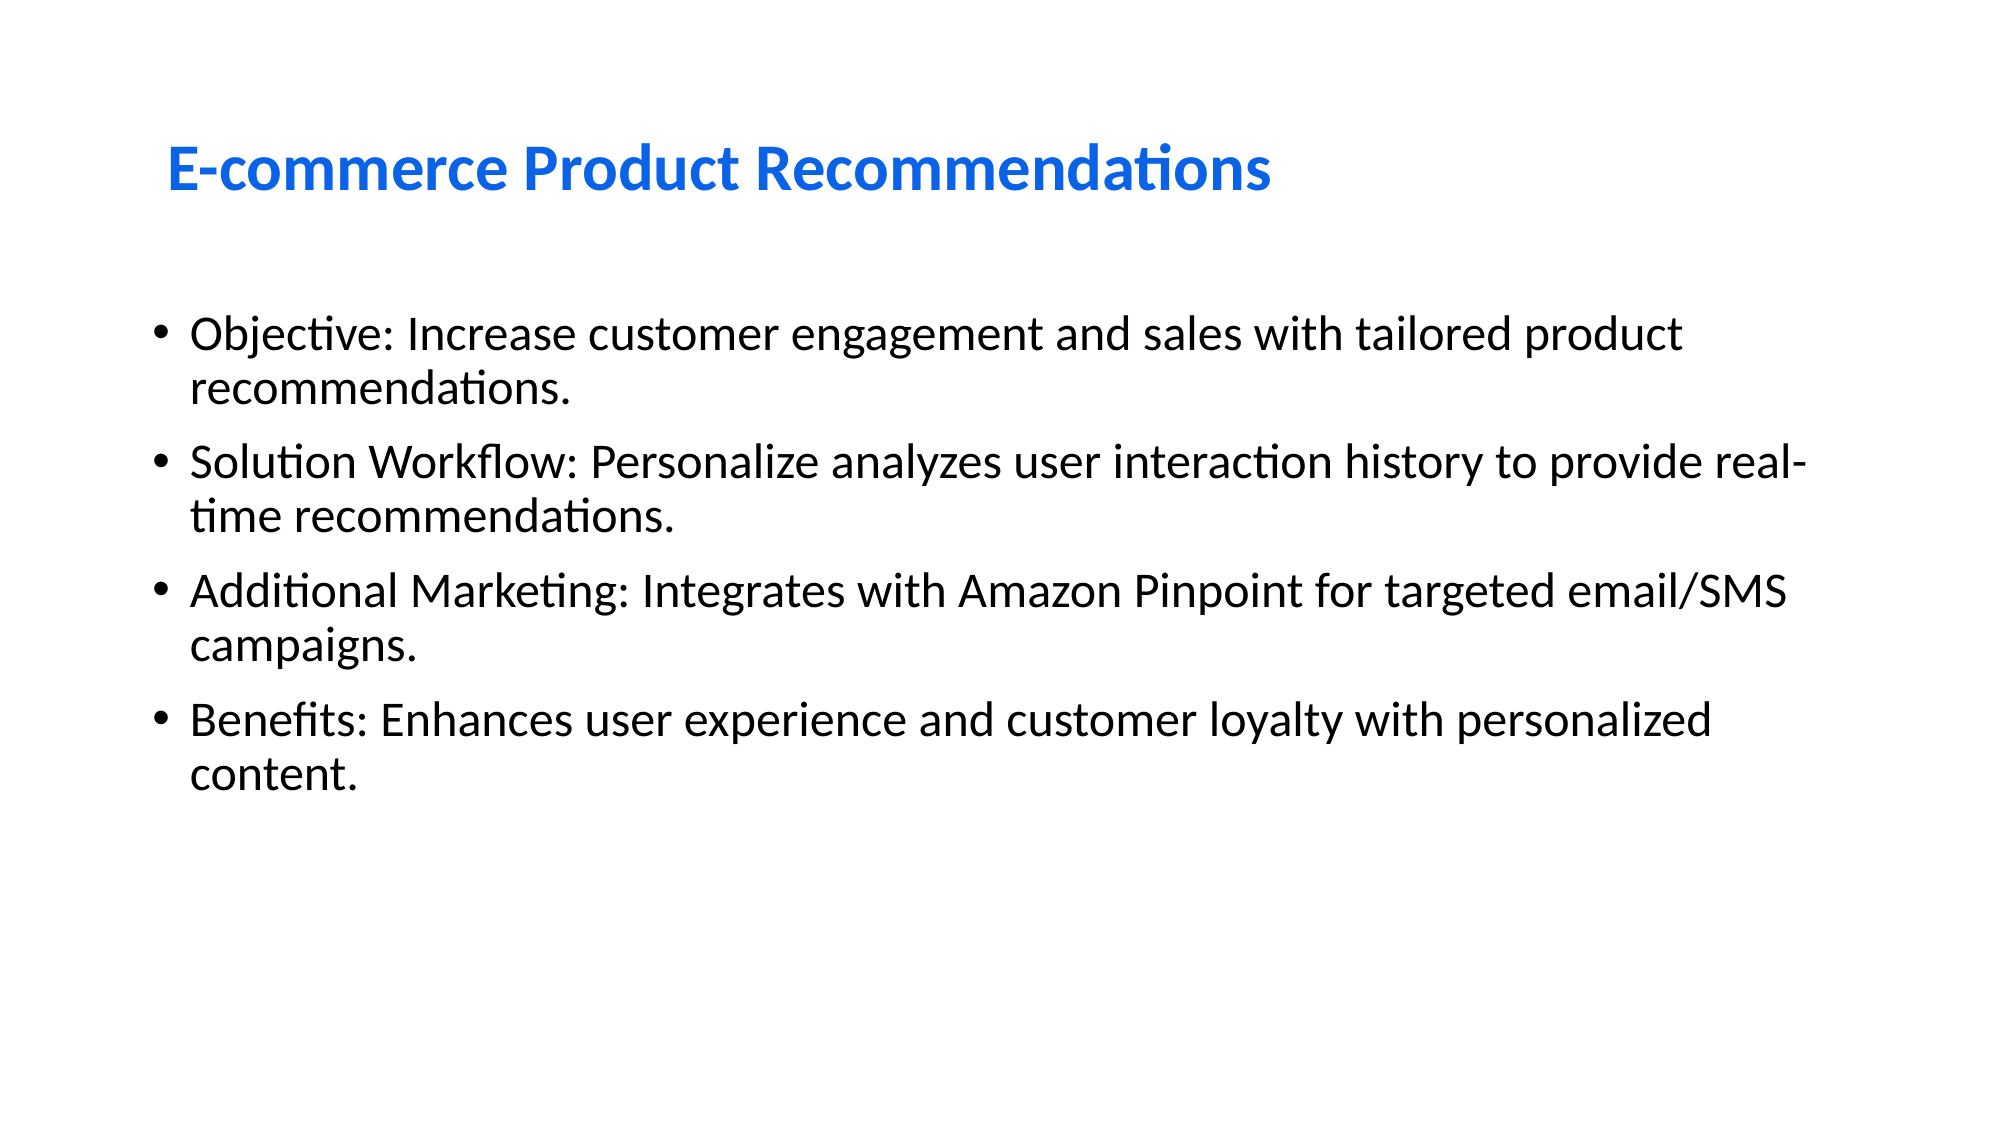

# E-commerce Product Recommendations
Objective: Increase customer engagement and sales with tailored product recommendations.
Solution Workflow: Personalize analyzes user interaction history to provide real-time recommendations.
Additional Marketing: Integrates with Amazon Pinpoint for targeted email/SMS campaigns.
Benefits: Enhances user experience and customer loyalty with personalized content.